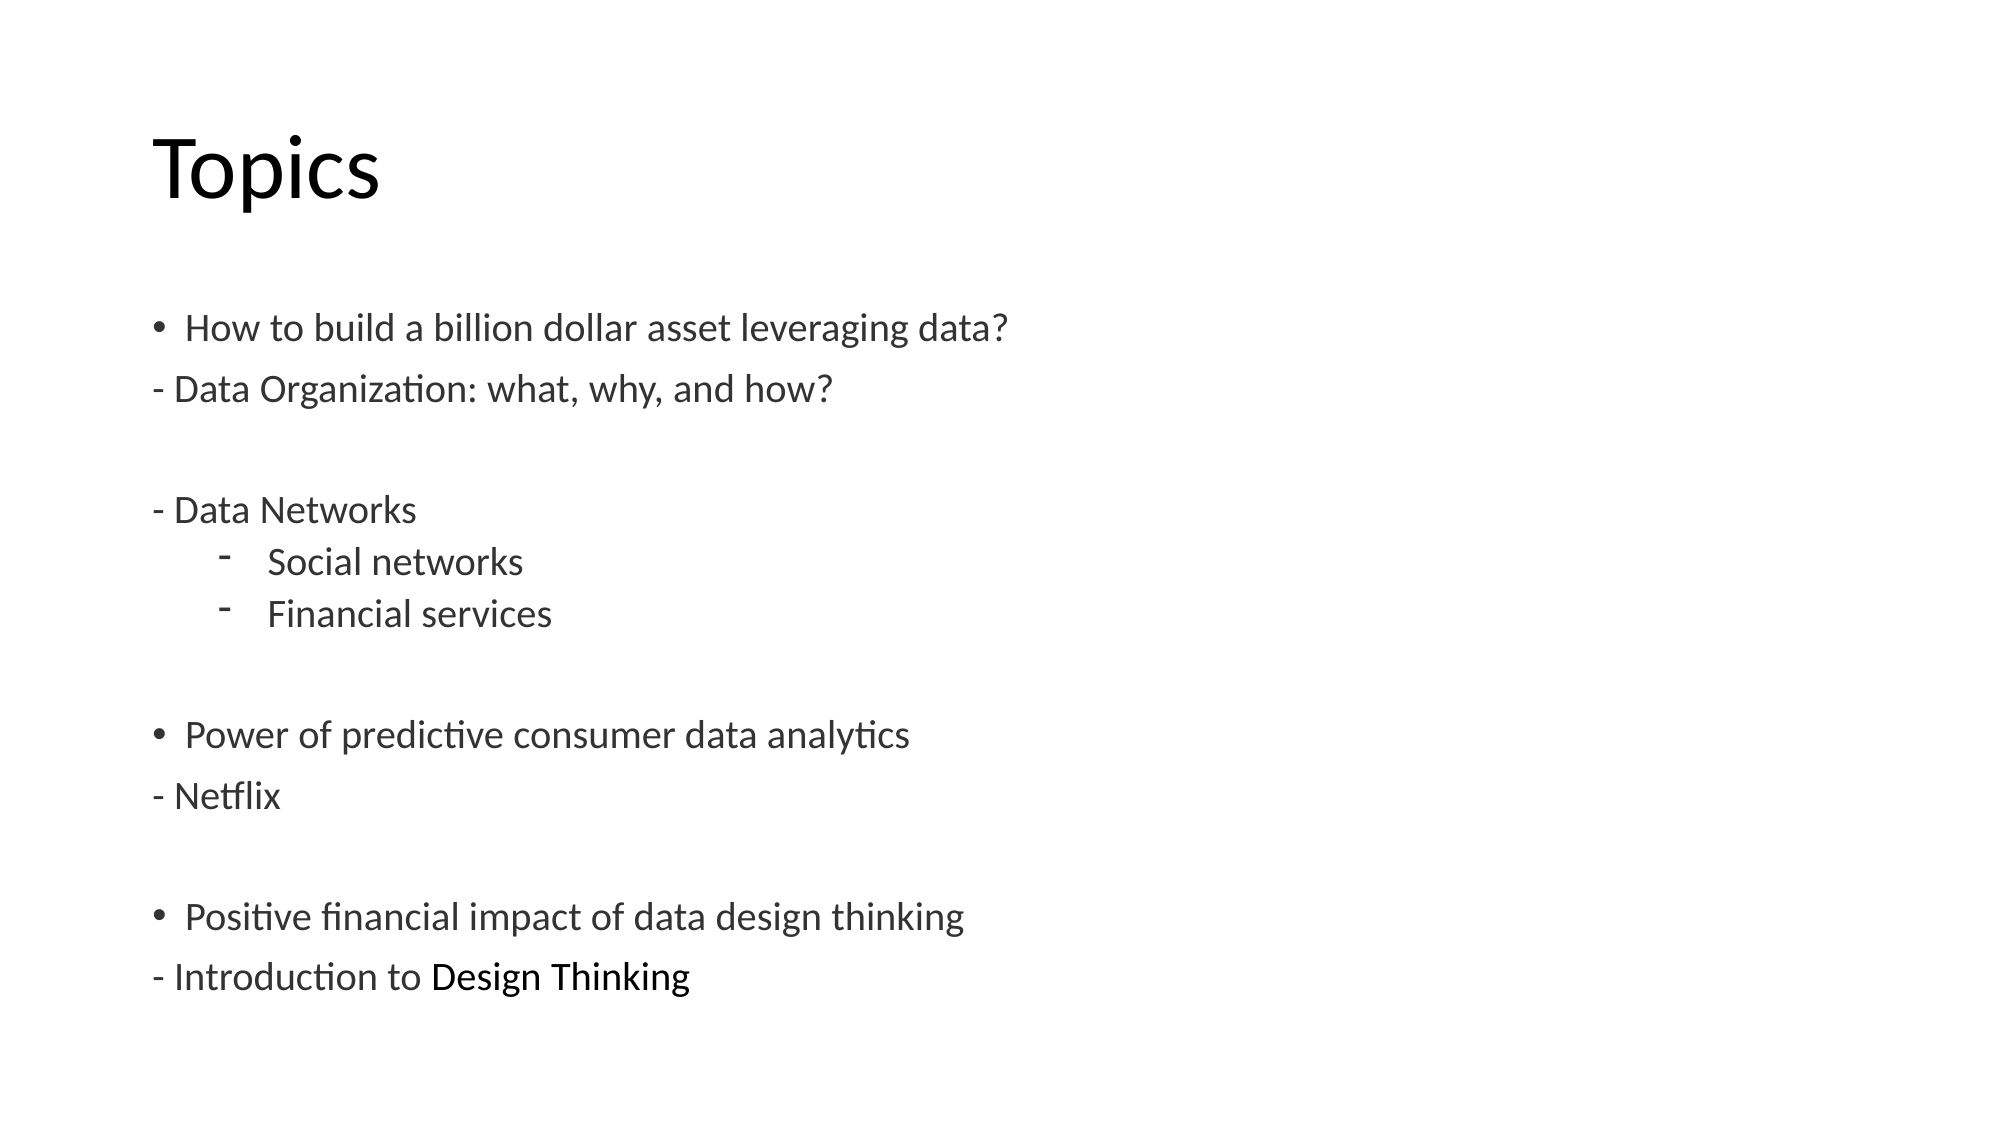

# Topics
How to build a billion dollar asset leveraging data?
- Data Organization: what, why, and how?

- Data Networks
Social networks
Financial services

Power of predictive consumer data analytics
- Netflix

Positive financial impact of data design thinking
- Introduction to Design Thinking